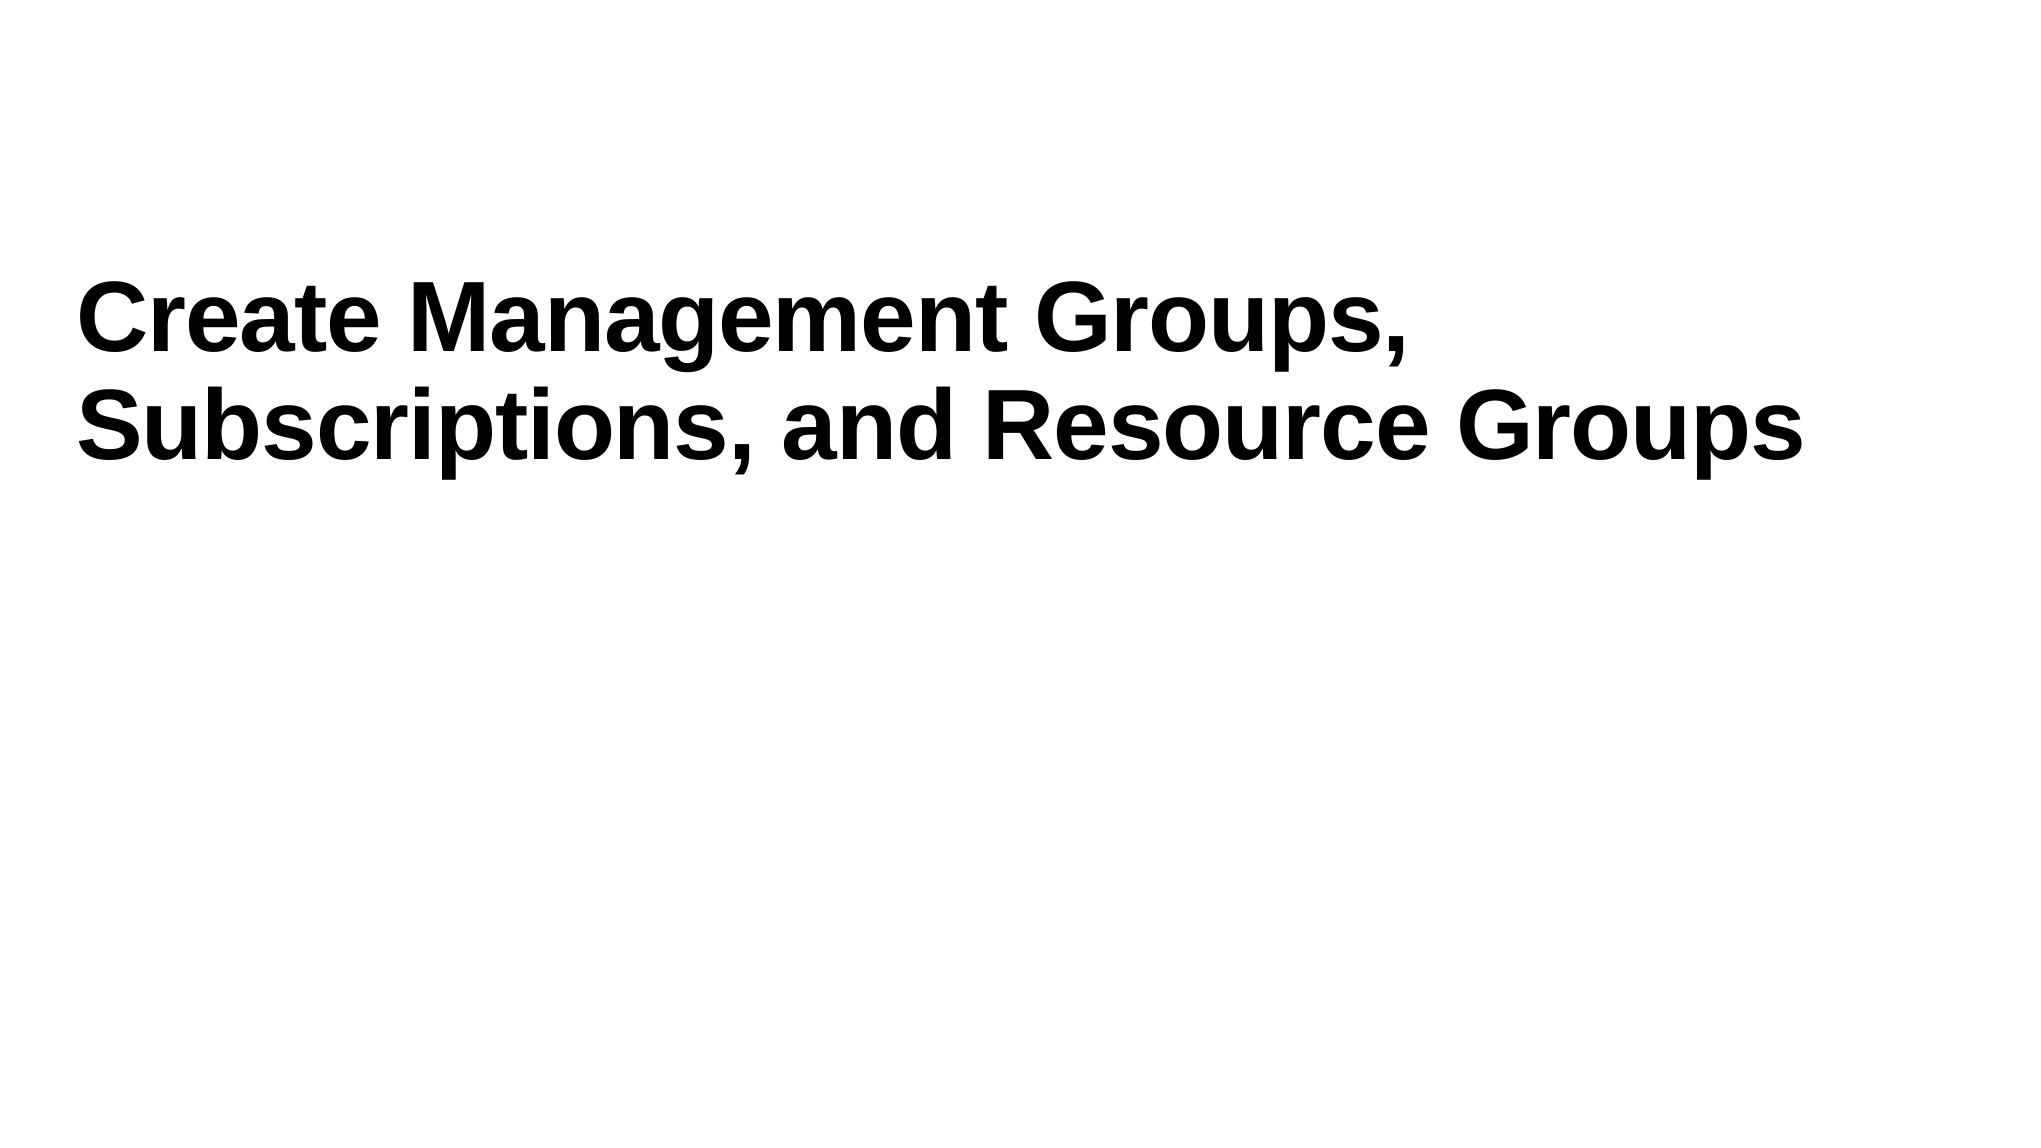

# Create Management Groups, Subscriptions, and Resource Groups